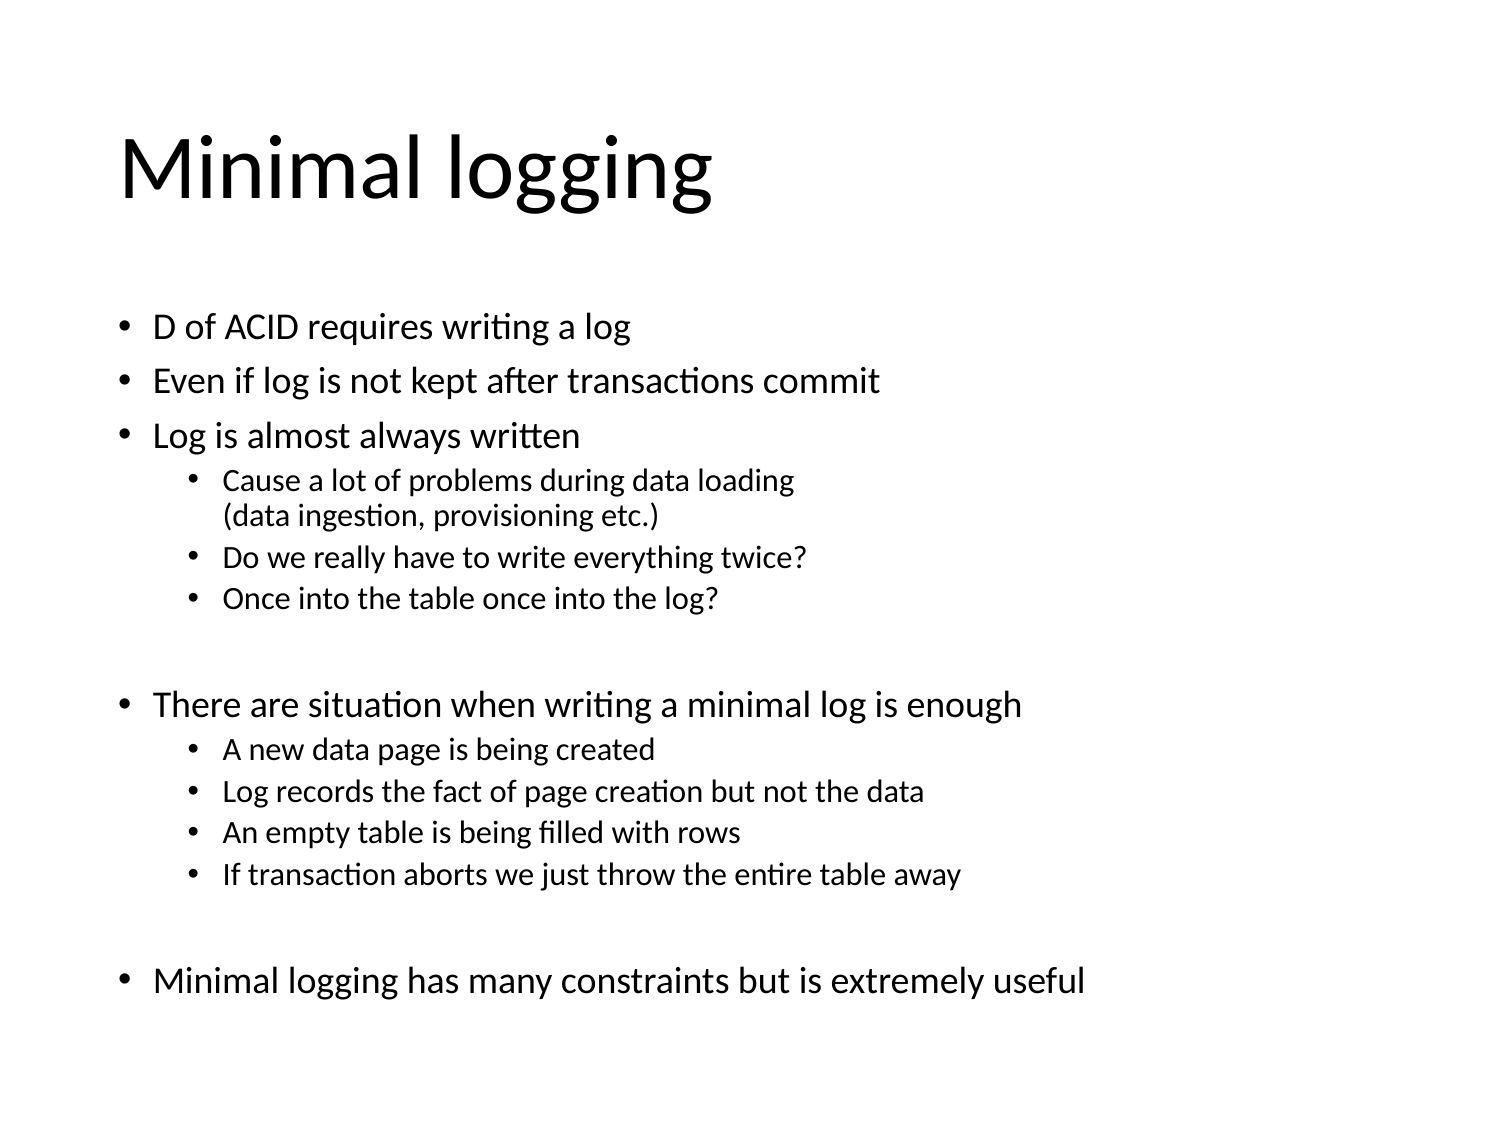

# Minimal logging
D of ACID requires writing a log
Even if log is not kept after transactions commit
Log is almost always written
Cause a lot of problems during data loading
(data ingestion, provisioning etc.)
Do we really have to write everything twice?
Once into the table once into the log?

There are situation when writing a minimal log is enough
A new data page is being created
Log records the fact of page creation but not the data
An empty table is being filled with rows
If transaction aborts we just throw the entire table away

Minimal logging has many constraints but is extremely useful